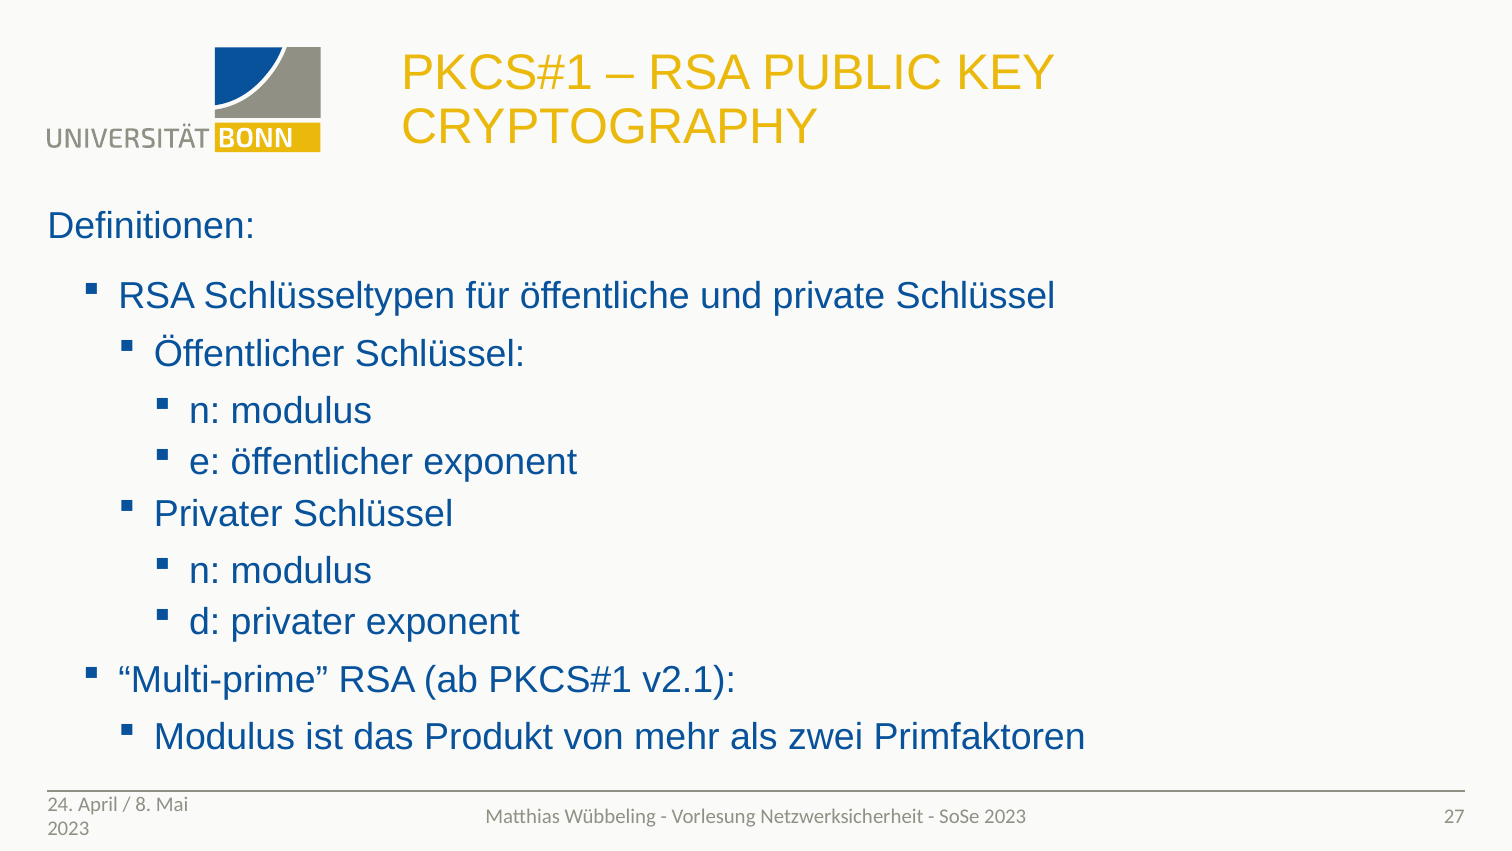

# PKCS#1 – RSA public key cryptography
Definitionen:
RSA Schlüsseltypen für öffentliche und private Schlüssel
Öffentlicher Schlüssel:
n: modulus
e: öffentlicher exponent
Privater Schlüssel
n: modulus
d: privater exponent
“Multi-prime” RSA (ab PKCS#1 v2.1):
Modulus ist das Produkt von mehr als zwei Primfaktoren
24. April / 8. Mai 2023
27
Matthias Wübbeling - Vorlesung Netzwerksicherheit - SoSe 2023